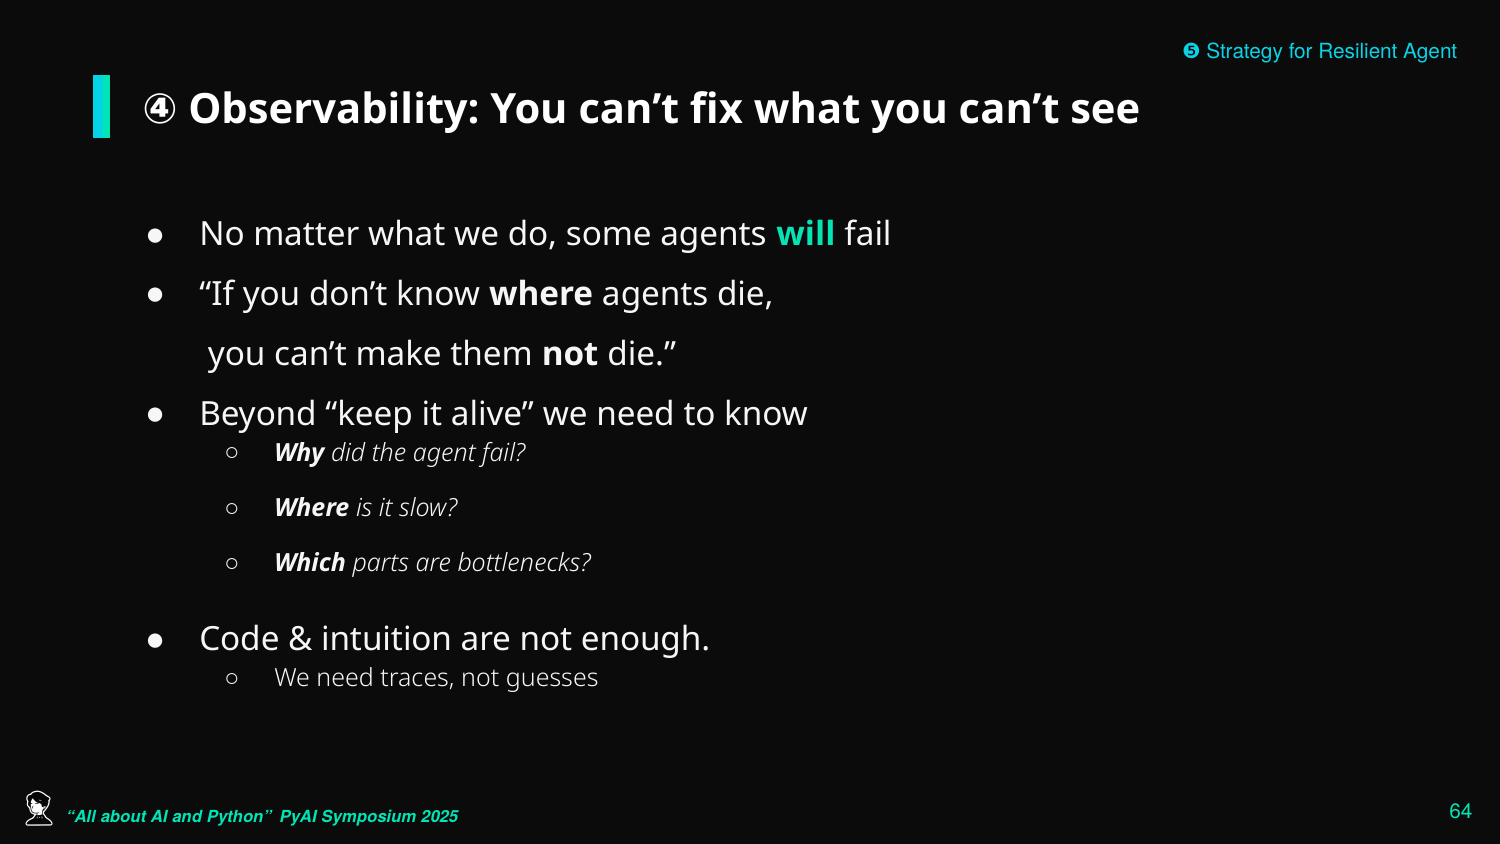

❺ Strategy for Resilient Agent
# ④ Observability: You can’t fix what you can’t see
No matter what we do, some agents will fail
“If you don’t know where agents die,
 you can’t make them not die.”
Beyond “keep it alive” we need to know
Why did the agent fail?
Where is it slow?
Which parts are bottlenecks?
Code & intuition are not enough.
We need traces, not guesses
64